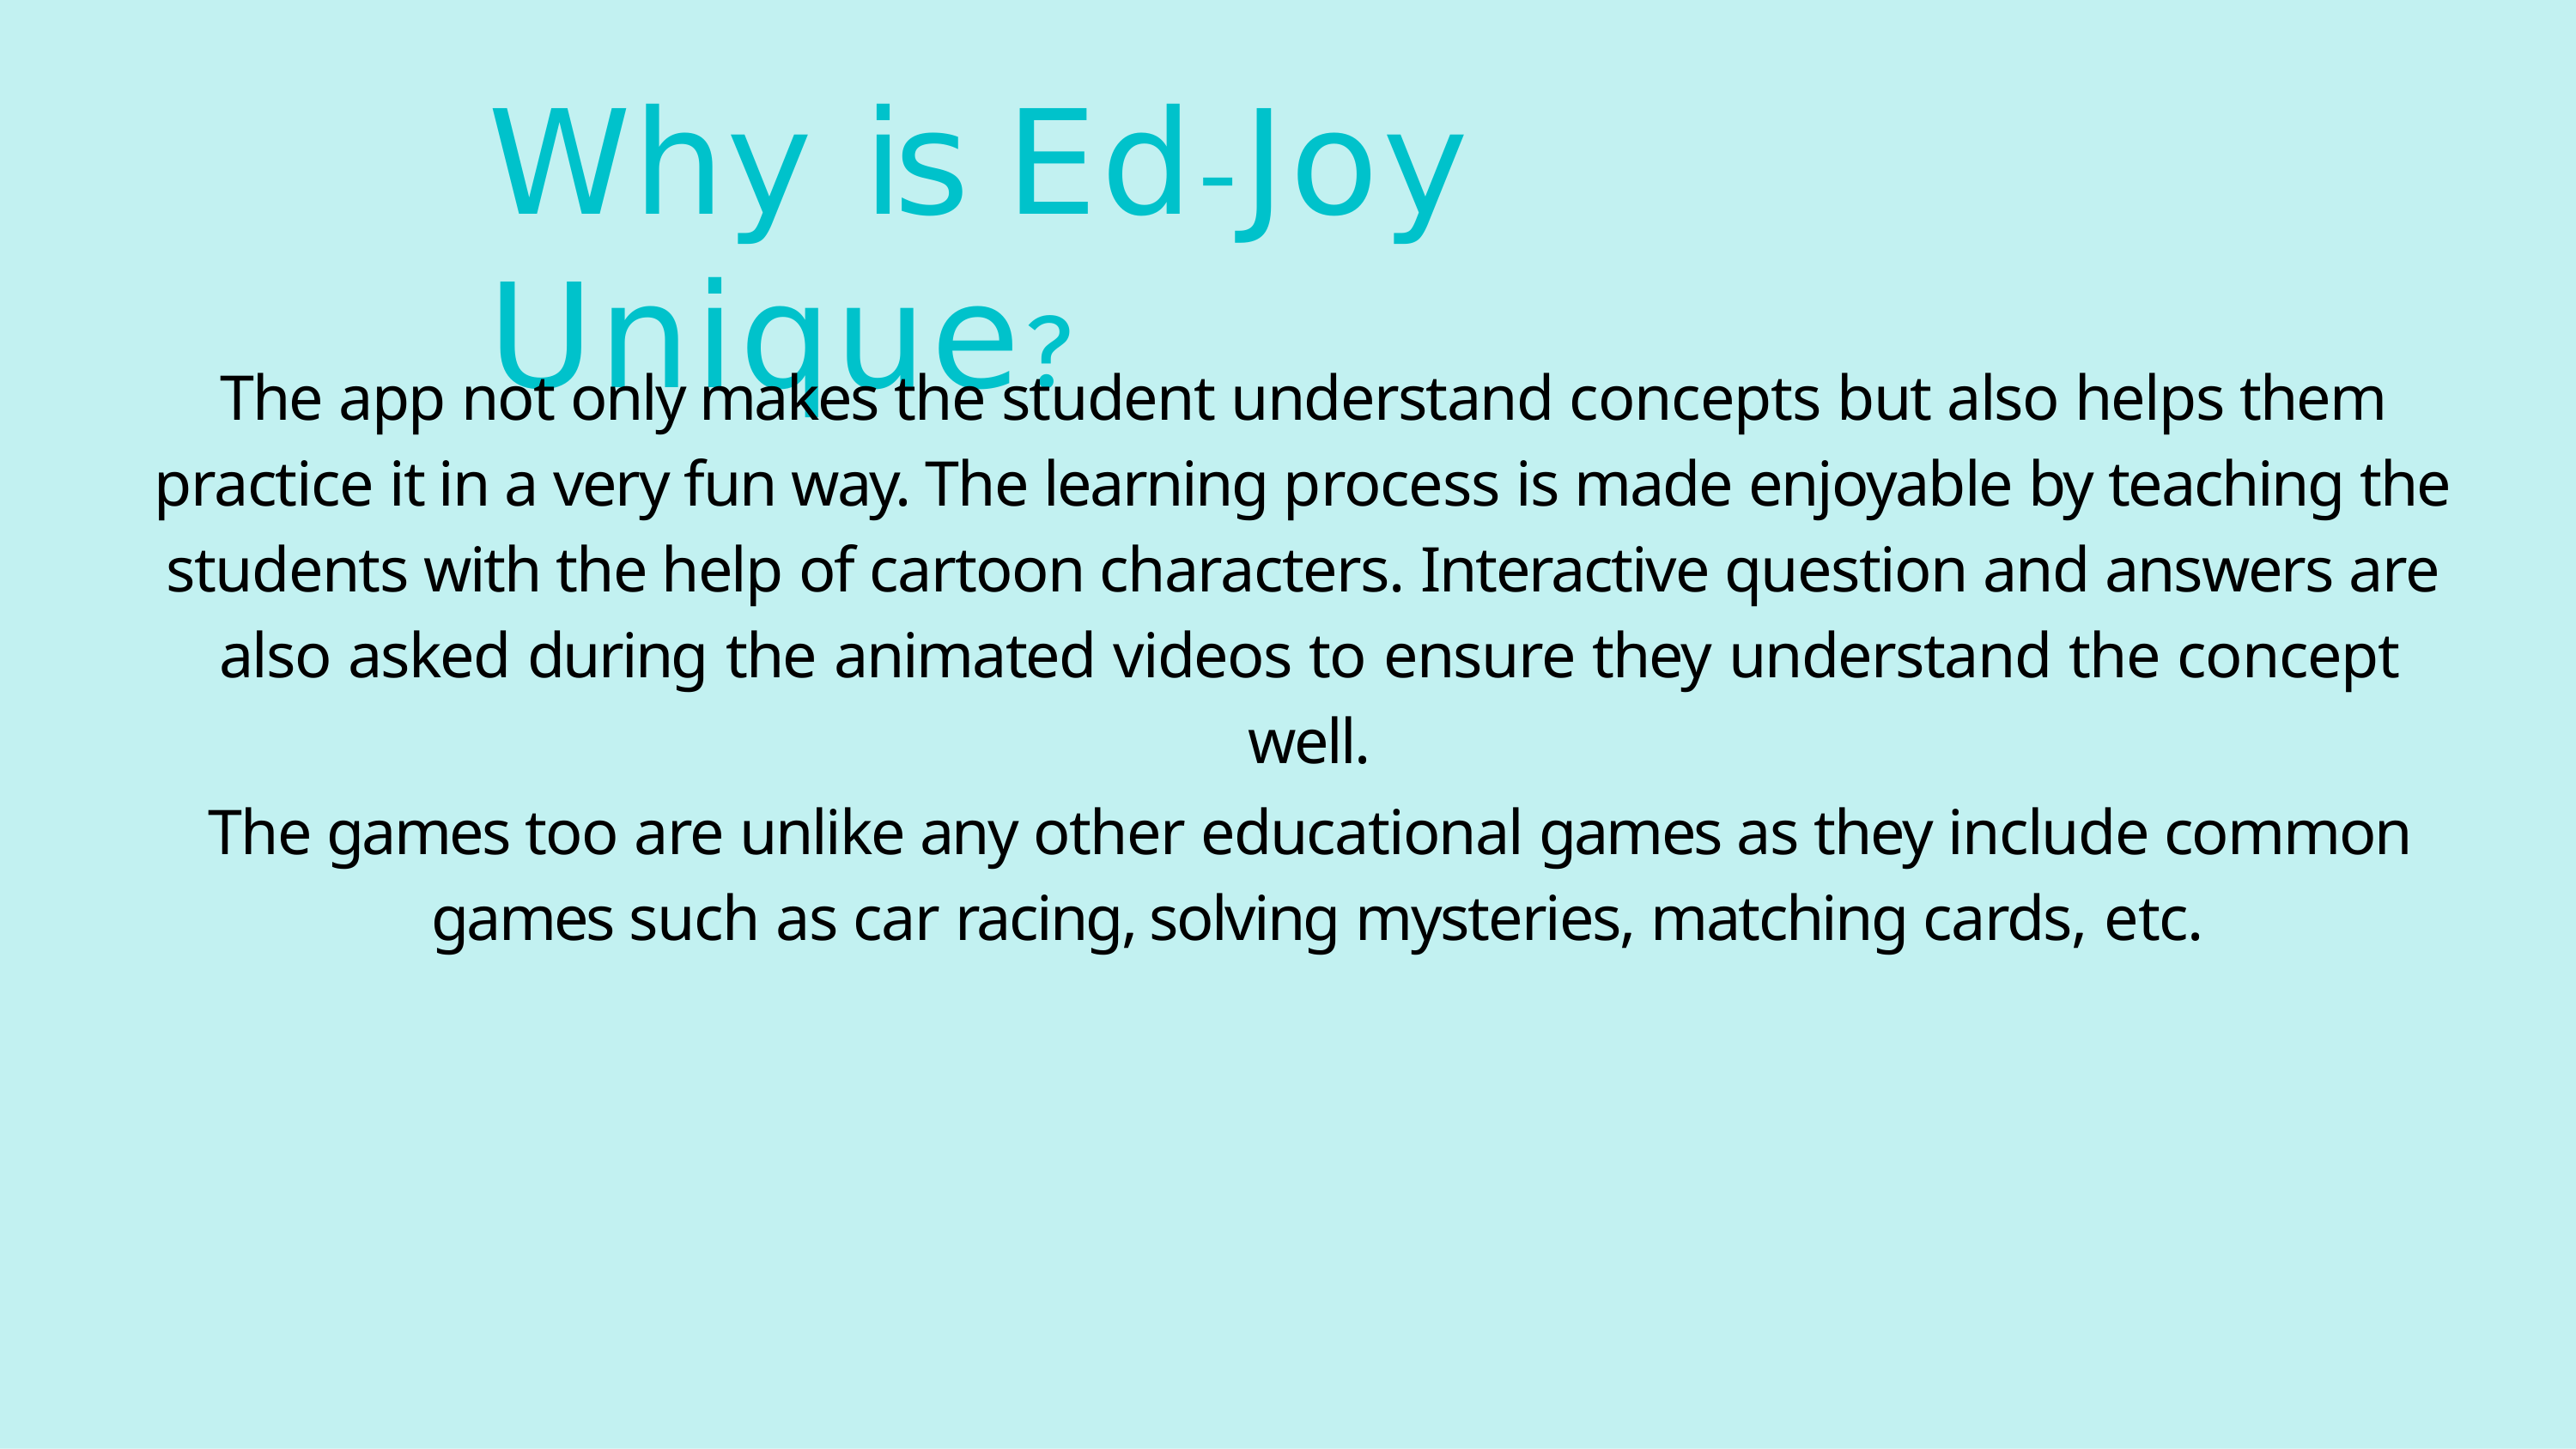

# Why is Ed-Joy Unique?
The app not only makes the student understand concepts but also helps them  practice it in a very fun way. The learning process is made enjoyable by teaching the  students with the help of cartoon characters. Interactive question and answers are  also asked during the animated videos to ensure they understand the concept well.
The games too are unlike any other educational games as they include common  games such as car racing, solving mysteries, matching cards, etc.